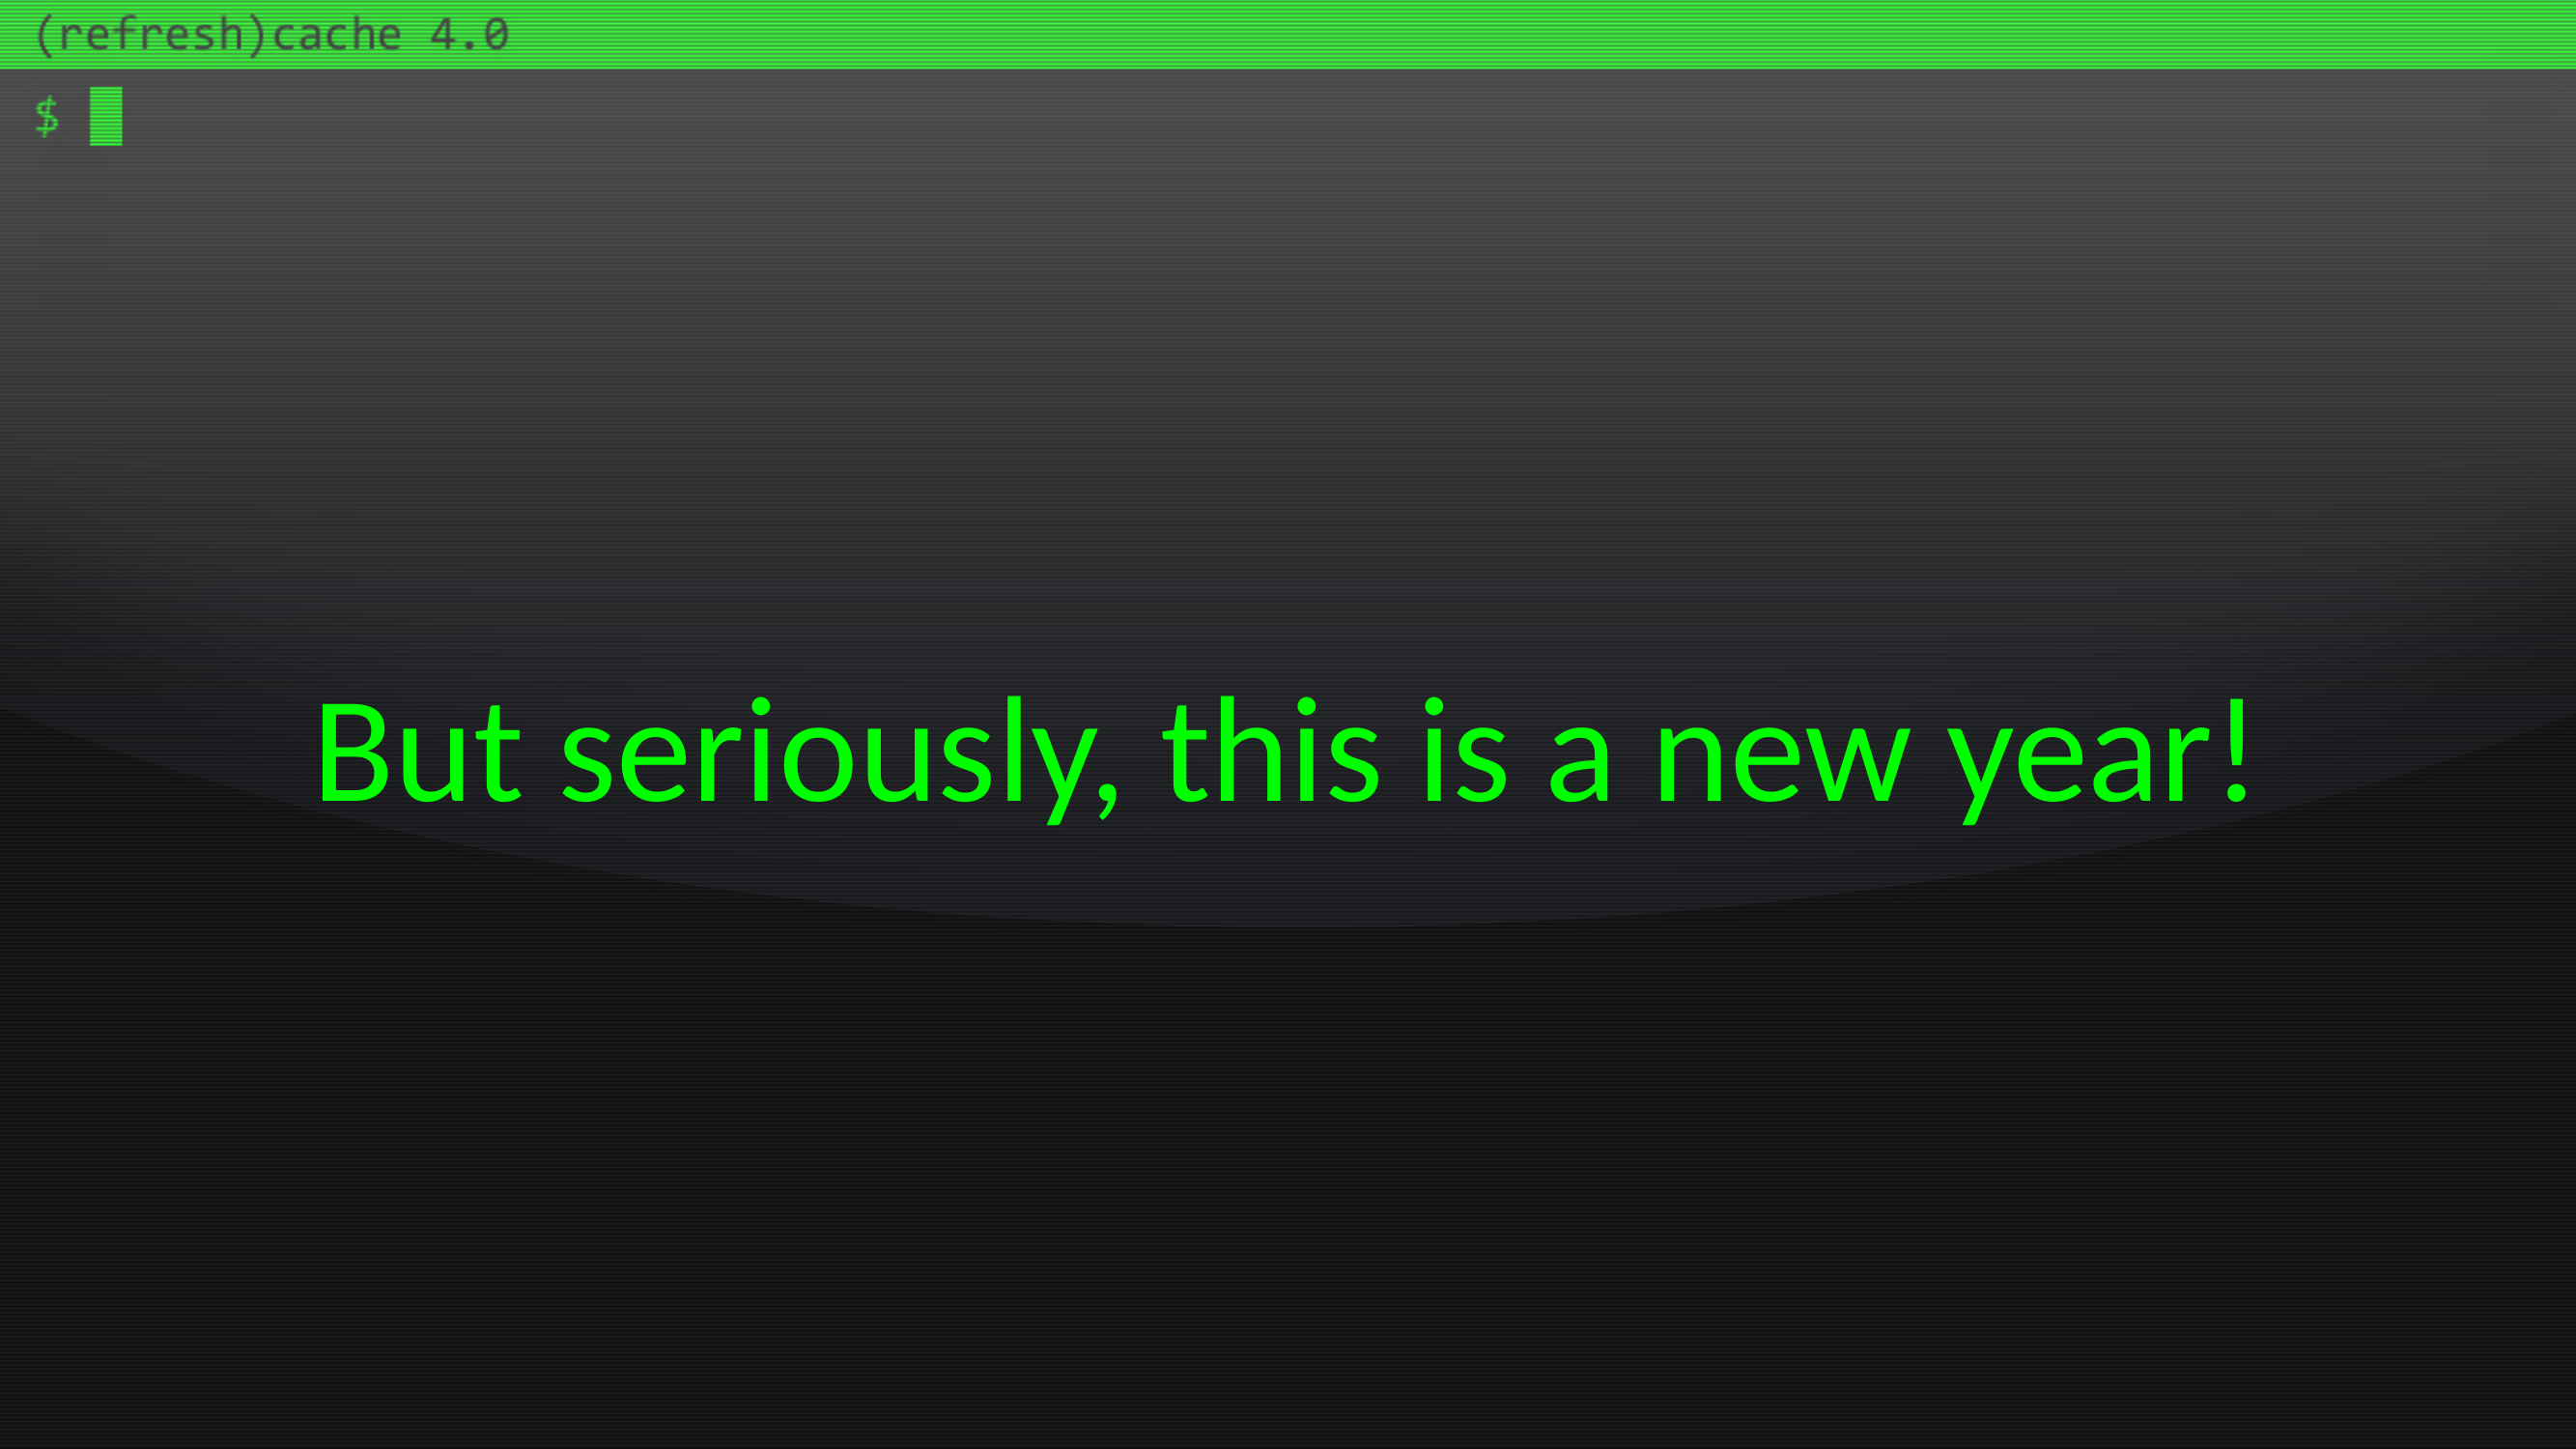

# But seriously, this is a new year!